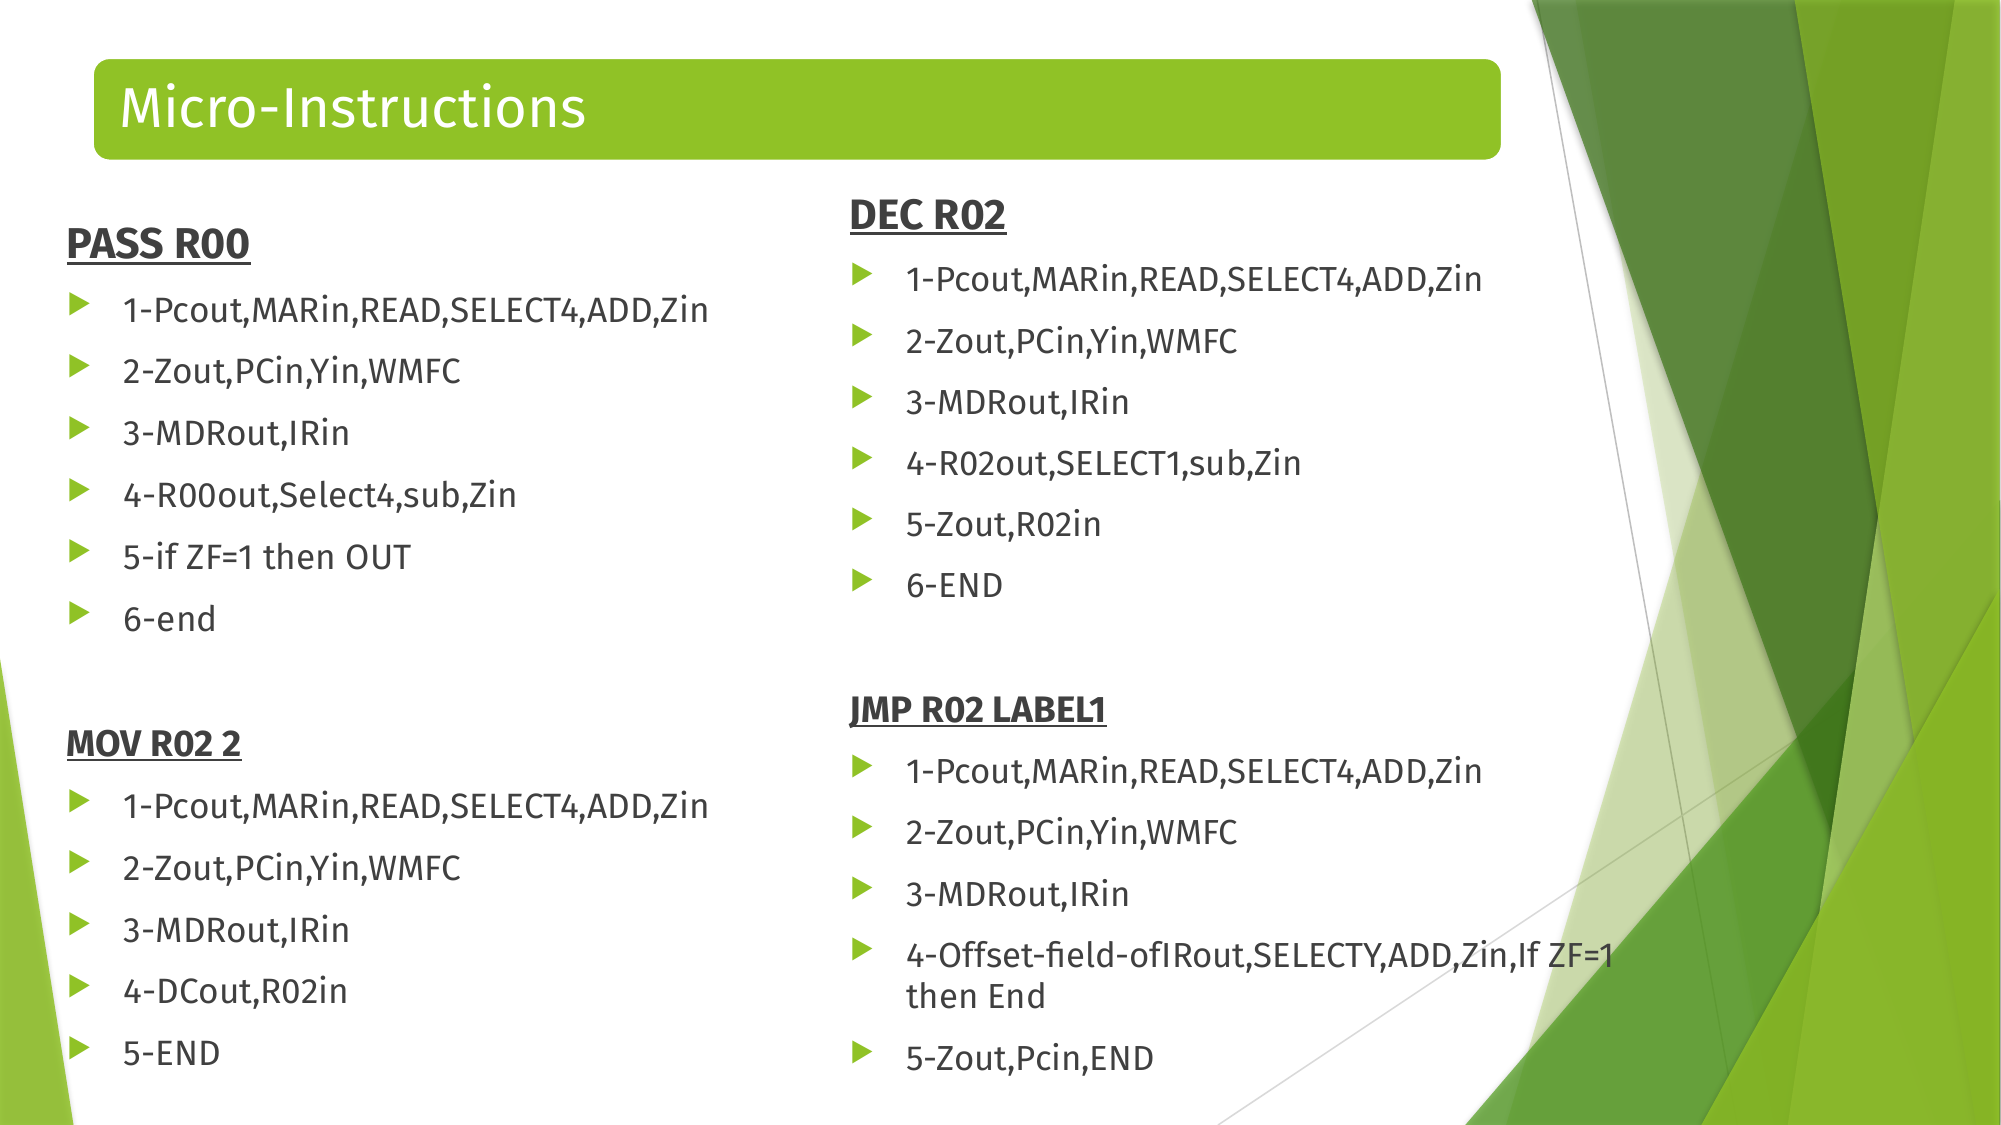

Micro-Instructions
DEC R02
1-Pcout,MARin,READ,SELECT4,ADD,Zin
2-Zout,PCin,Yin,WMFC
3-MDRout,IRin
4-R02out,SELECT1,sub,Zin
5-Zout,R02in
6-END

JMP R02 LABEL1
1-Pcout,MARin,READ,SELECT4,ADD,Zin
2-Zout,PCin,Yin,WMFC
3-MDRout,IRin
4-Offset-field-ofIRout,SELECTY,ADD,Zin,If ZF=1 then End
5-Zout,Pcin,END

PASS R00
1-Pcout,MARin,READ,SELECT4,ADD,Zin
2-Zout,PCin,Yin,WMFC
3-MDRout,IRin
4-R00out,Select4,sub,Zin
5-if ZF=1 then OUT
6-end

MOV R02 2
1-Pcout,MARin,READ,SELECT4,ADD,Zin
2-Zout,PCin,Yin,WMFC
3-MDRout,IRin
4-DCout,R02in
5-END